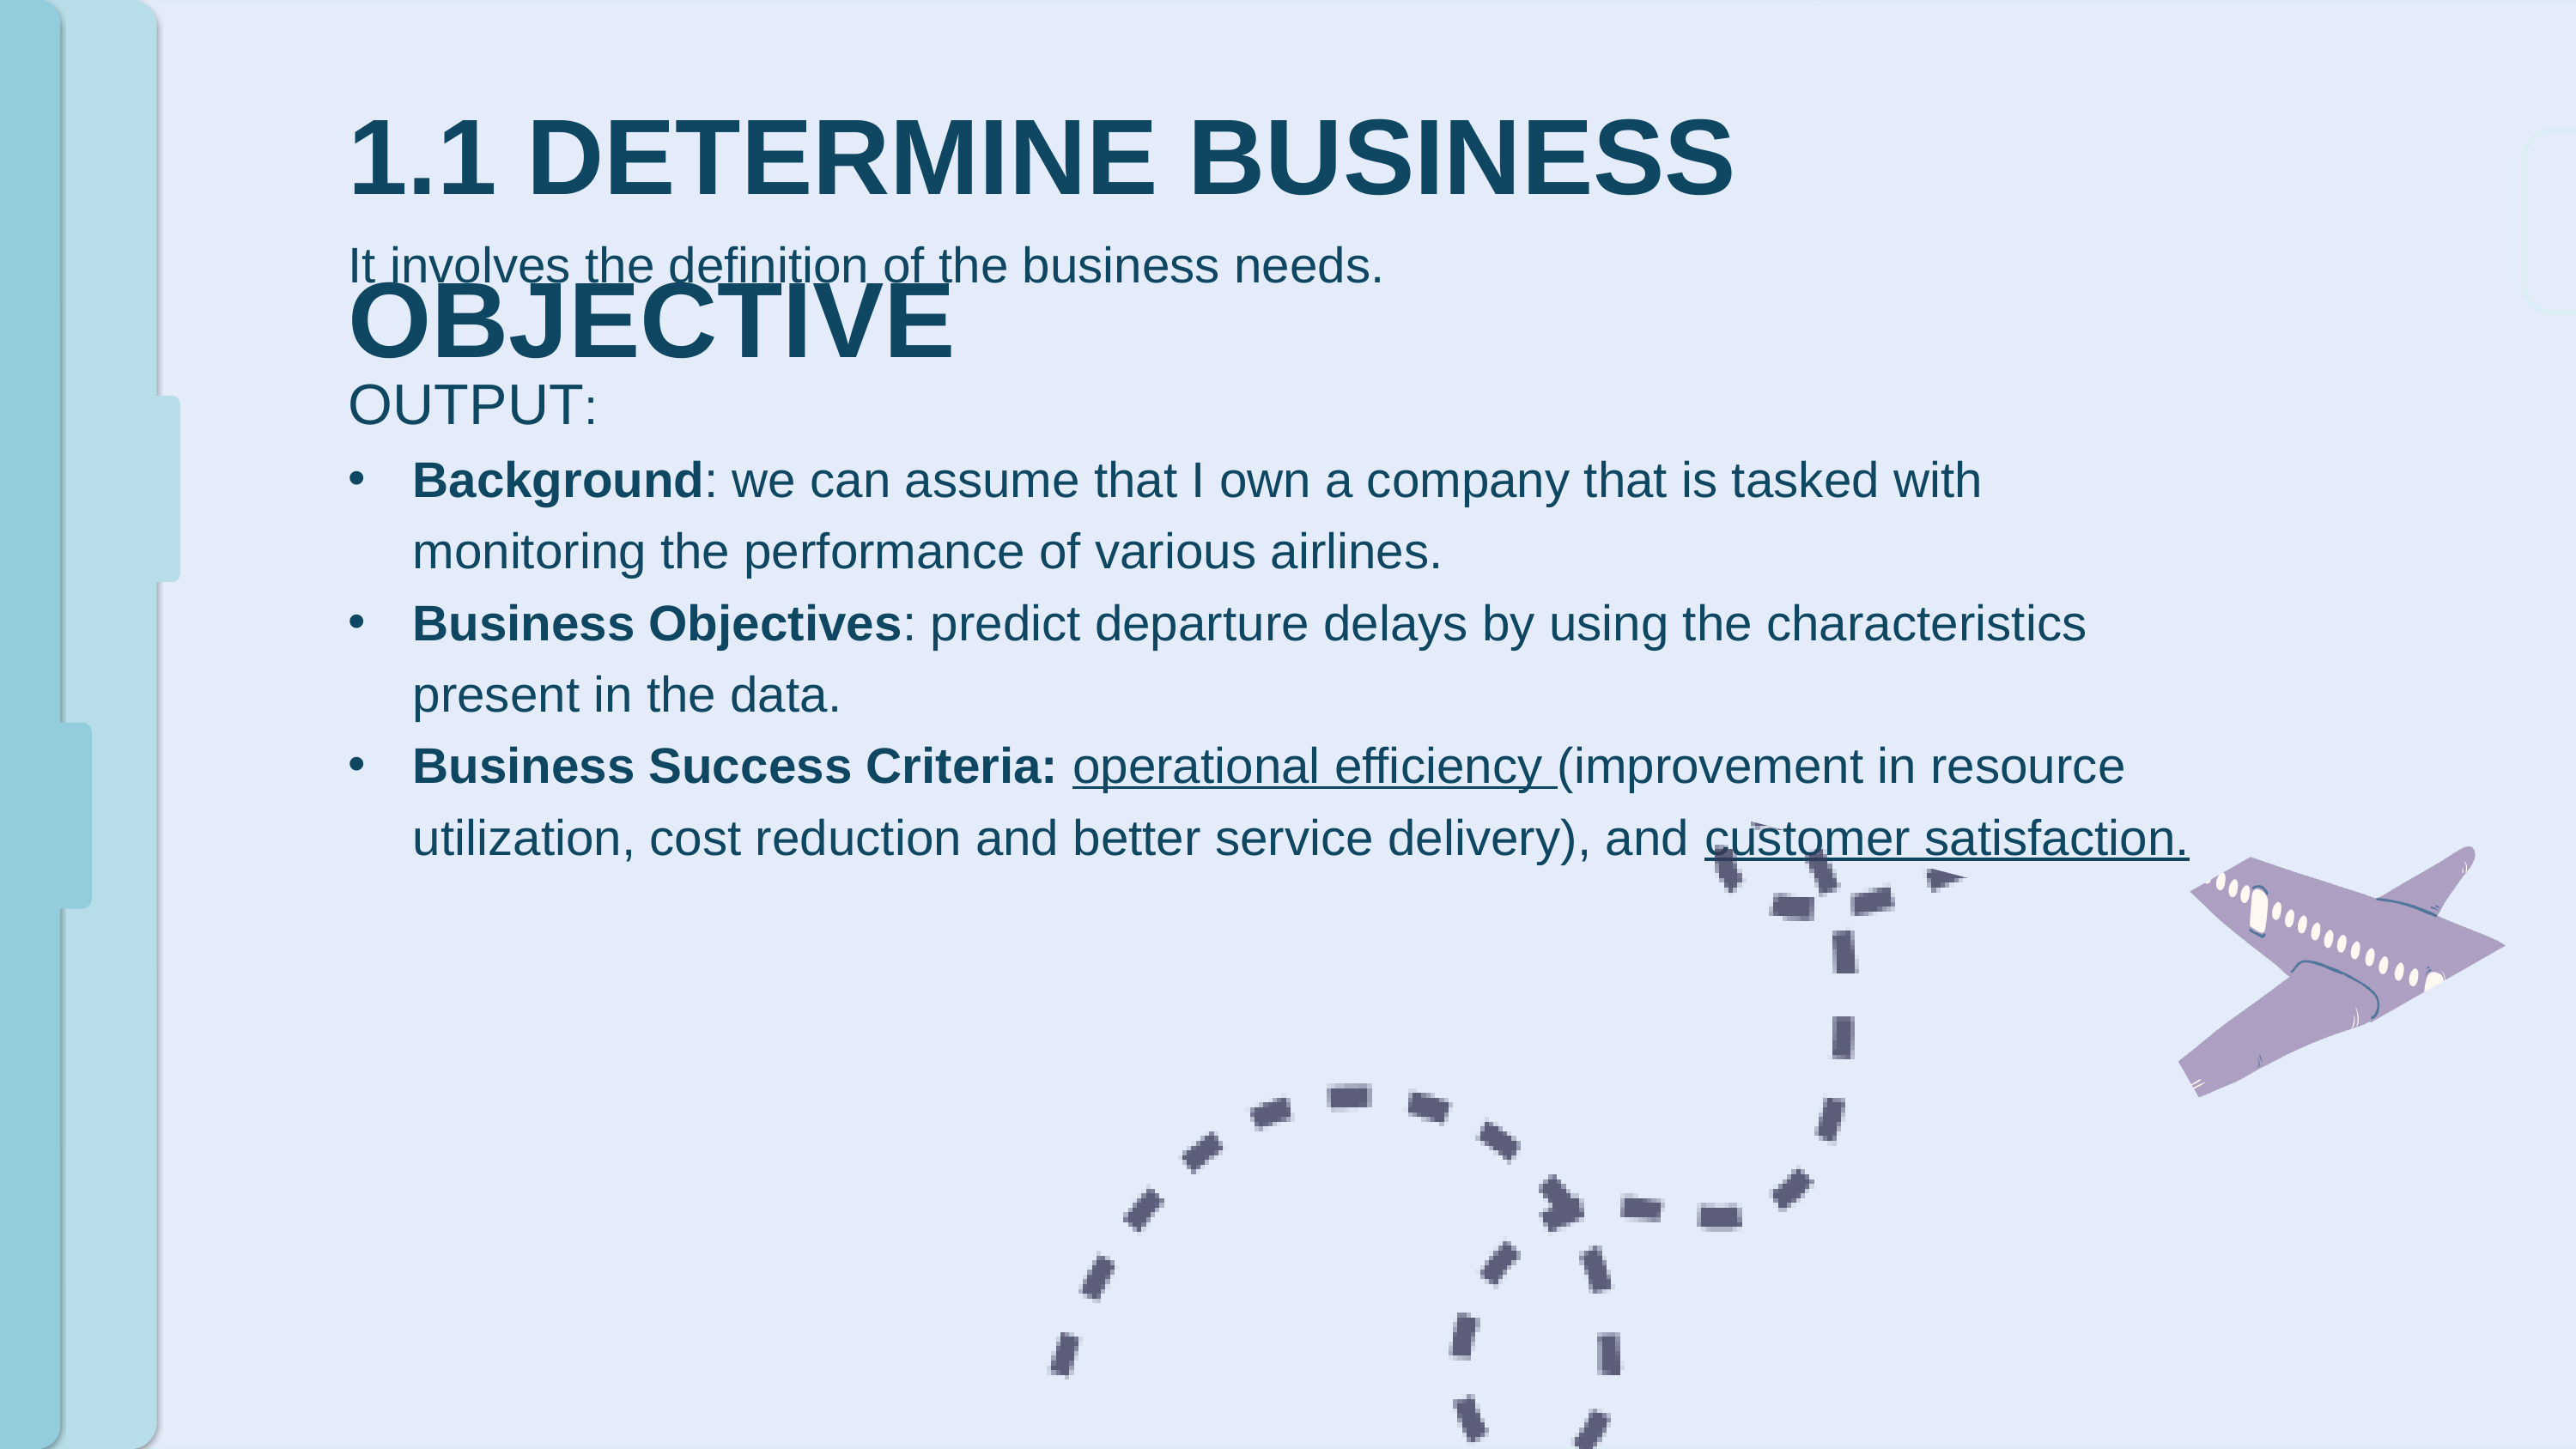

1.1 DETERMINE BUSINESS OBJECTIVE
It involves the definition of the business needs.

OUTPUT:
Background: we can assume that I own a company that is tasked with monitoring the performance of various airlines.
Business Objectives: predict departure delays by using the characteristics present in the data.
Business Success Criteria: operational efficiency (improvement in resource utilization, cost reduction and better service delivery), and customer satisfaction.

1.2 ASSESS SITUATION
It involves understanding the broader context in which the project will take place.

OUTPUT:
Inventory of Resources: computer scientist as personnel; performance and various pieces of information related to airlines as data;
Inventory of Assumptions: data availability related to the airlines, with medium-high quality; formats standardization and missing values handling needed.